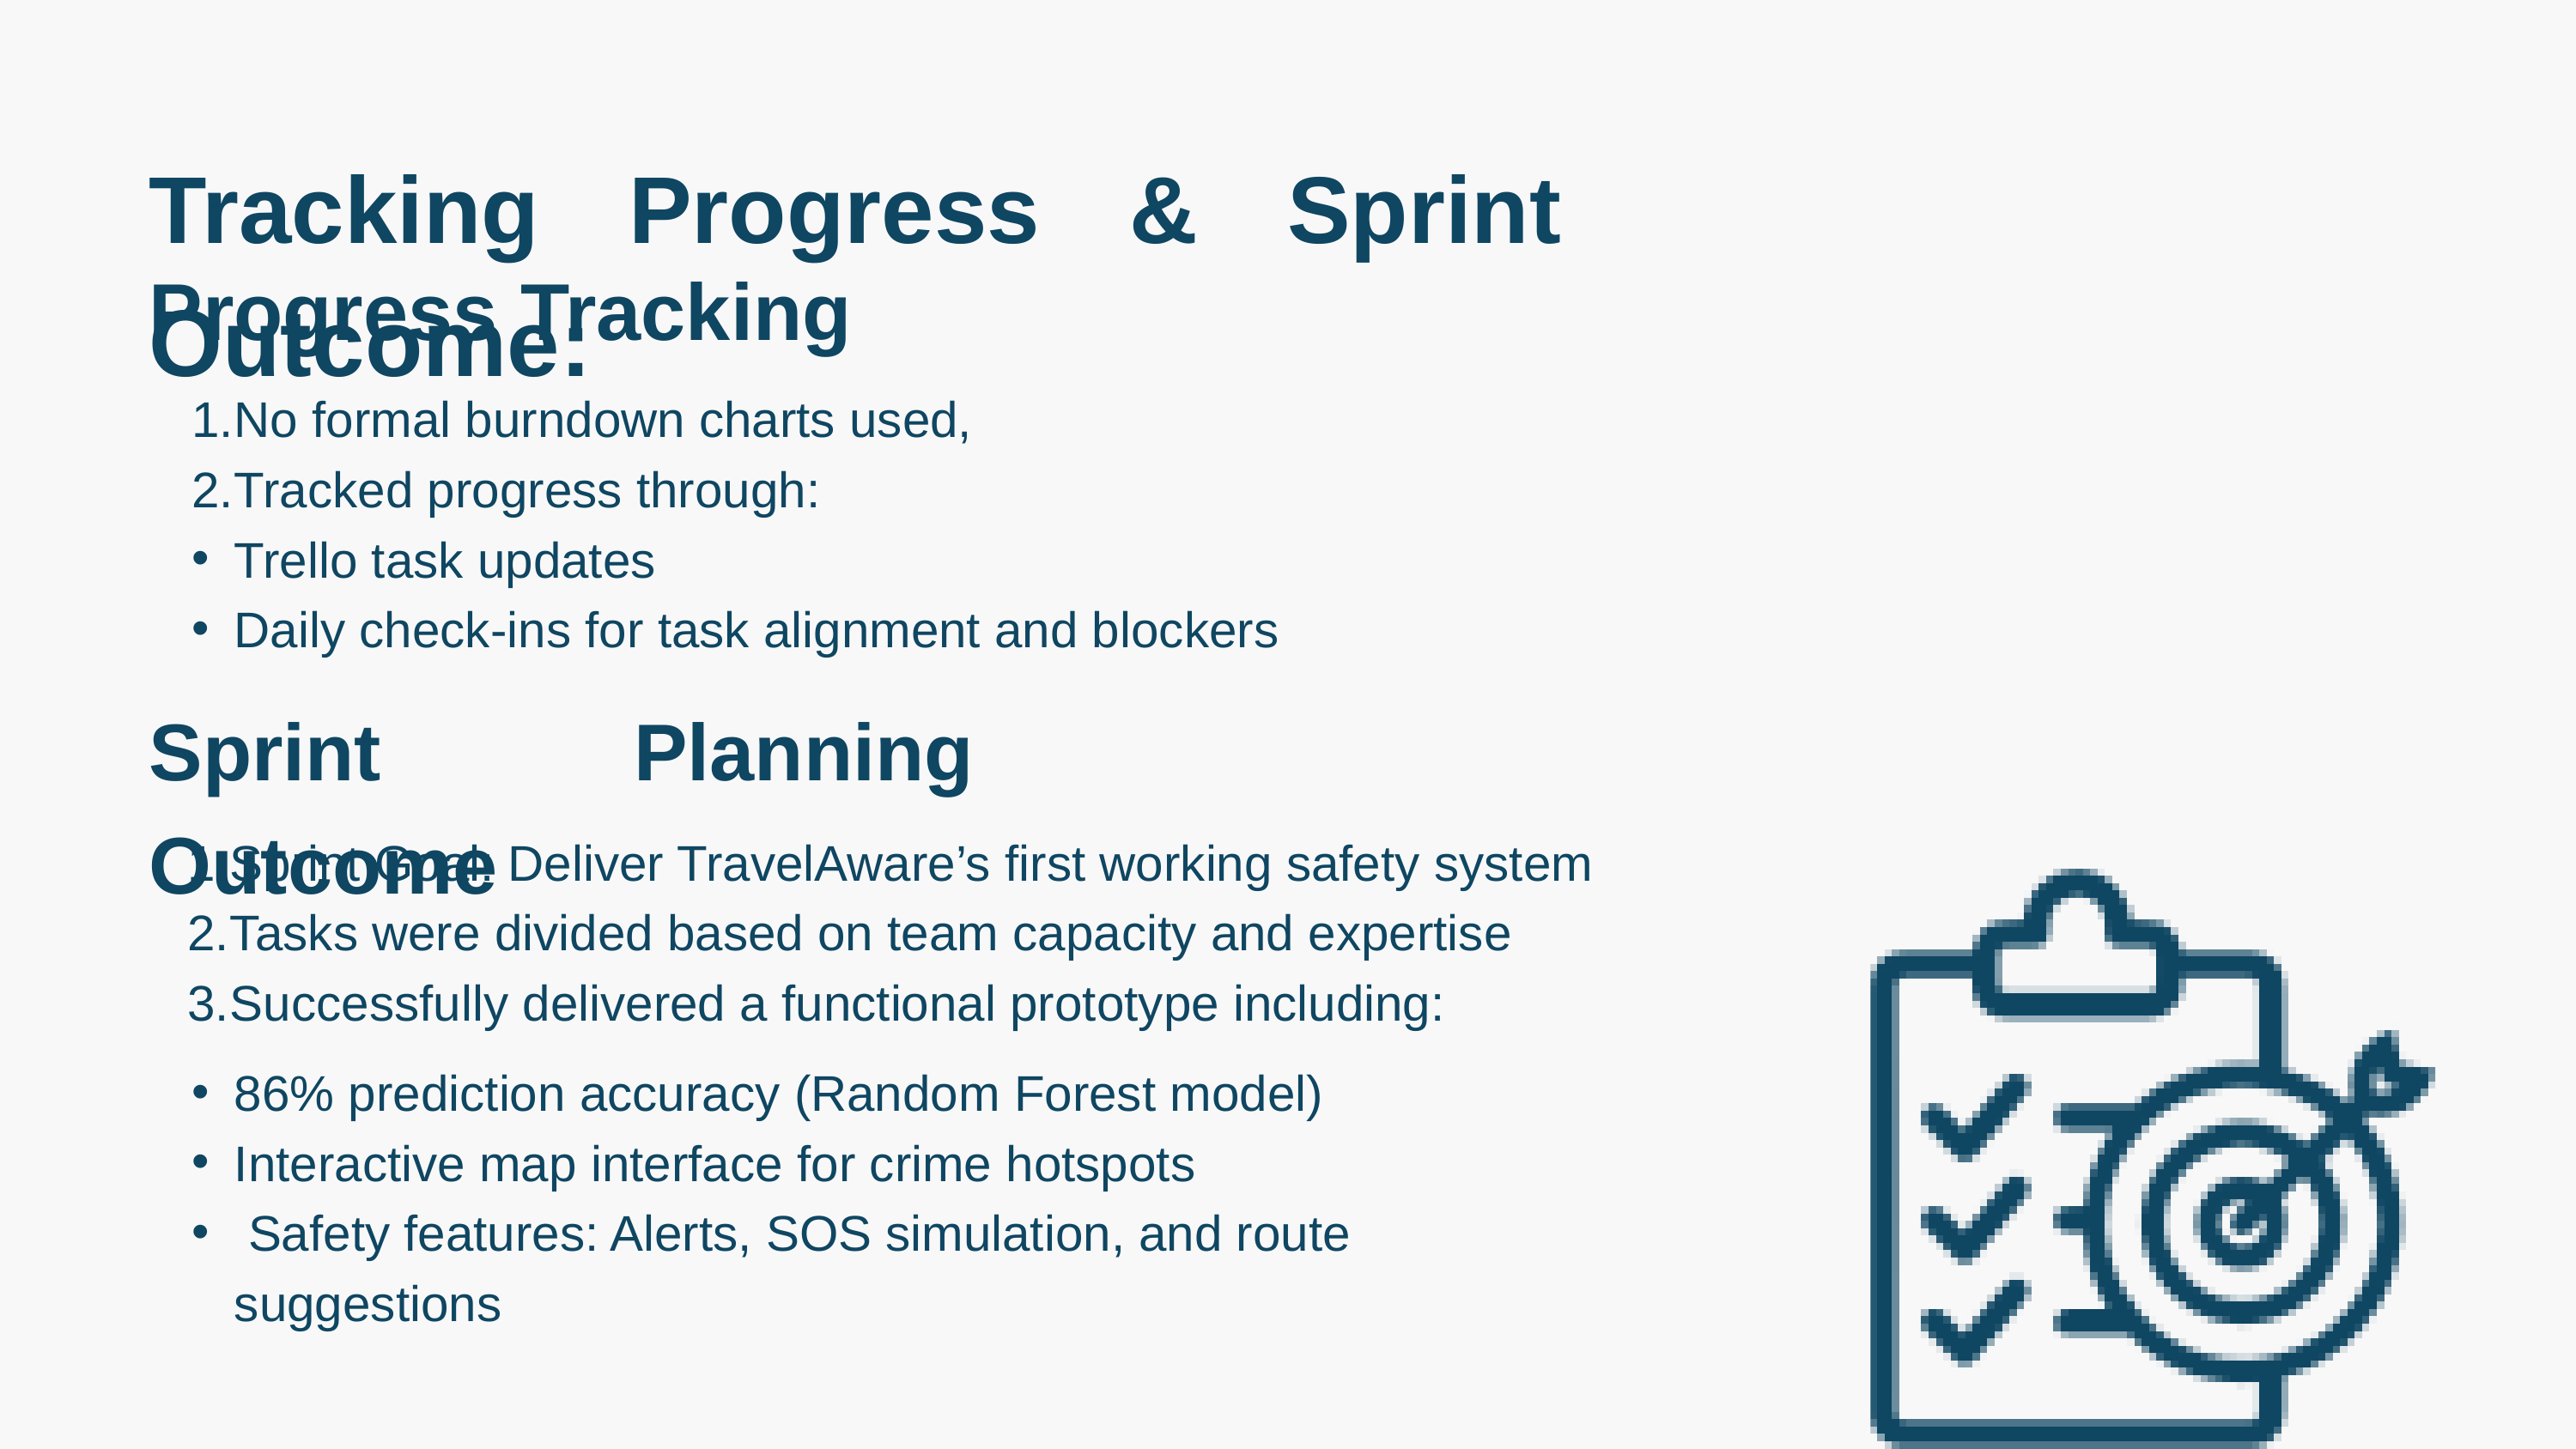

Tracking Progress & Sprint Outcome:
Progress Tracking
No formal burndown charts used,
Tracked progress through:
Trello task updates
Daily check-ins for task alignment and blockers

Sprint Planning Outcome
Sprint Goal: Deliver TravelAware’s first working safety system
Tasks were divided based on team capacity and expertise
Successfully delivered a functional prototype including:

86% prediction accuracy (Random Forest model)
Interactive map interface for crime hotspots
 Safety features: Alerts, SOS simulation, and route suggestions